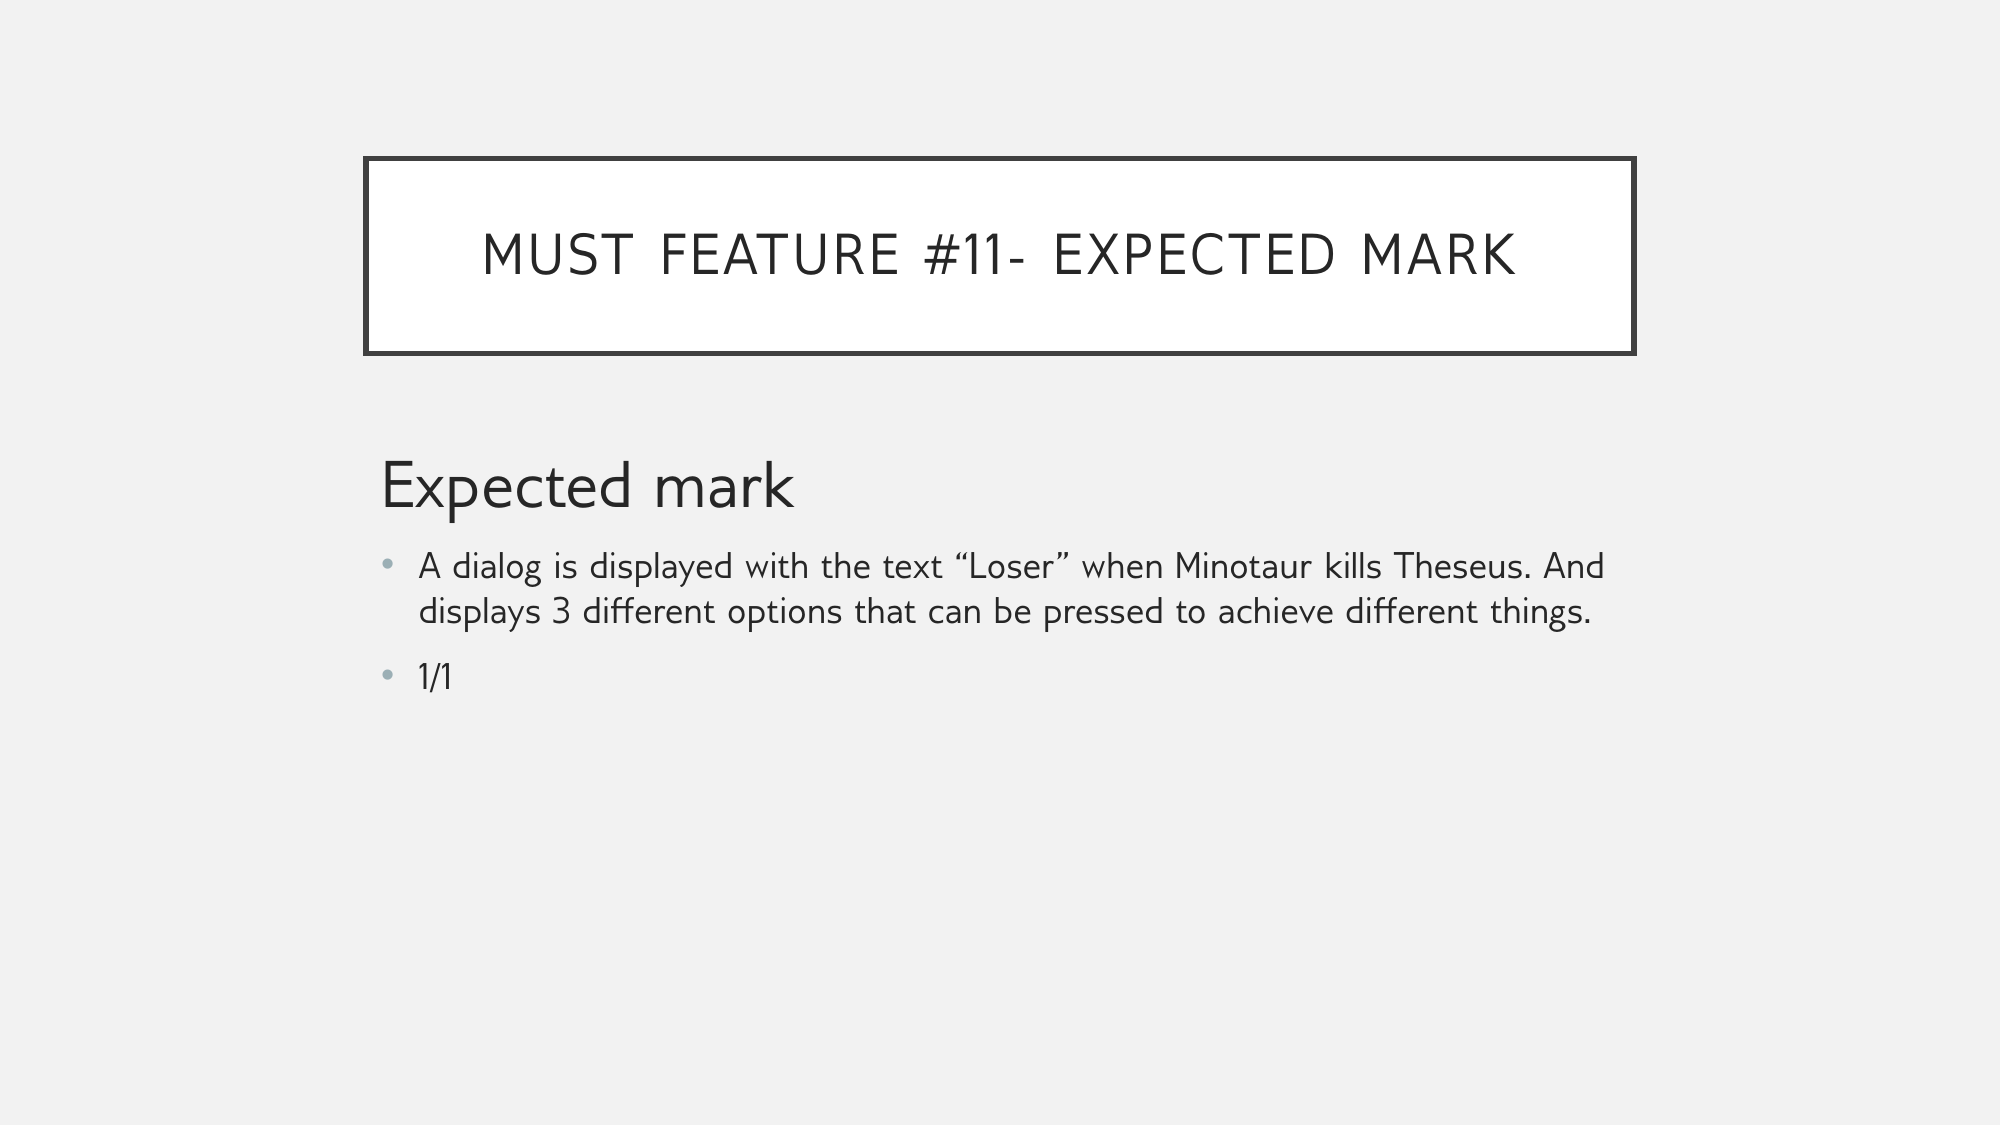

# Must Feature #11- expected mark
Expected mark
A dialog is displayed with the text “Loser” when Minotaur kills Theseus. And displays 3 different options that can be pressed to achieve different things.
1/1